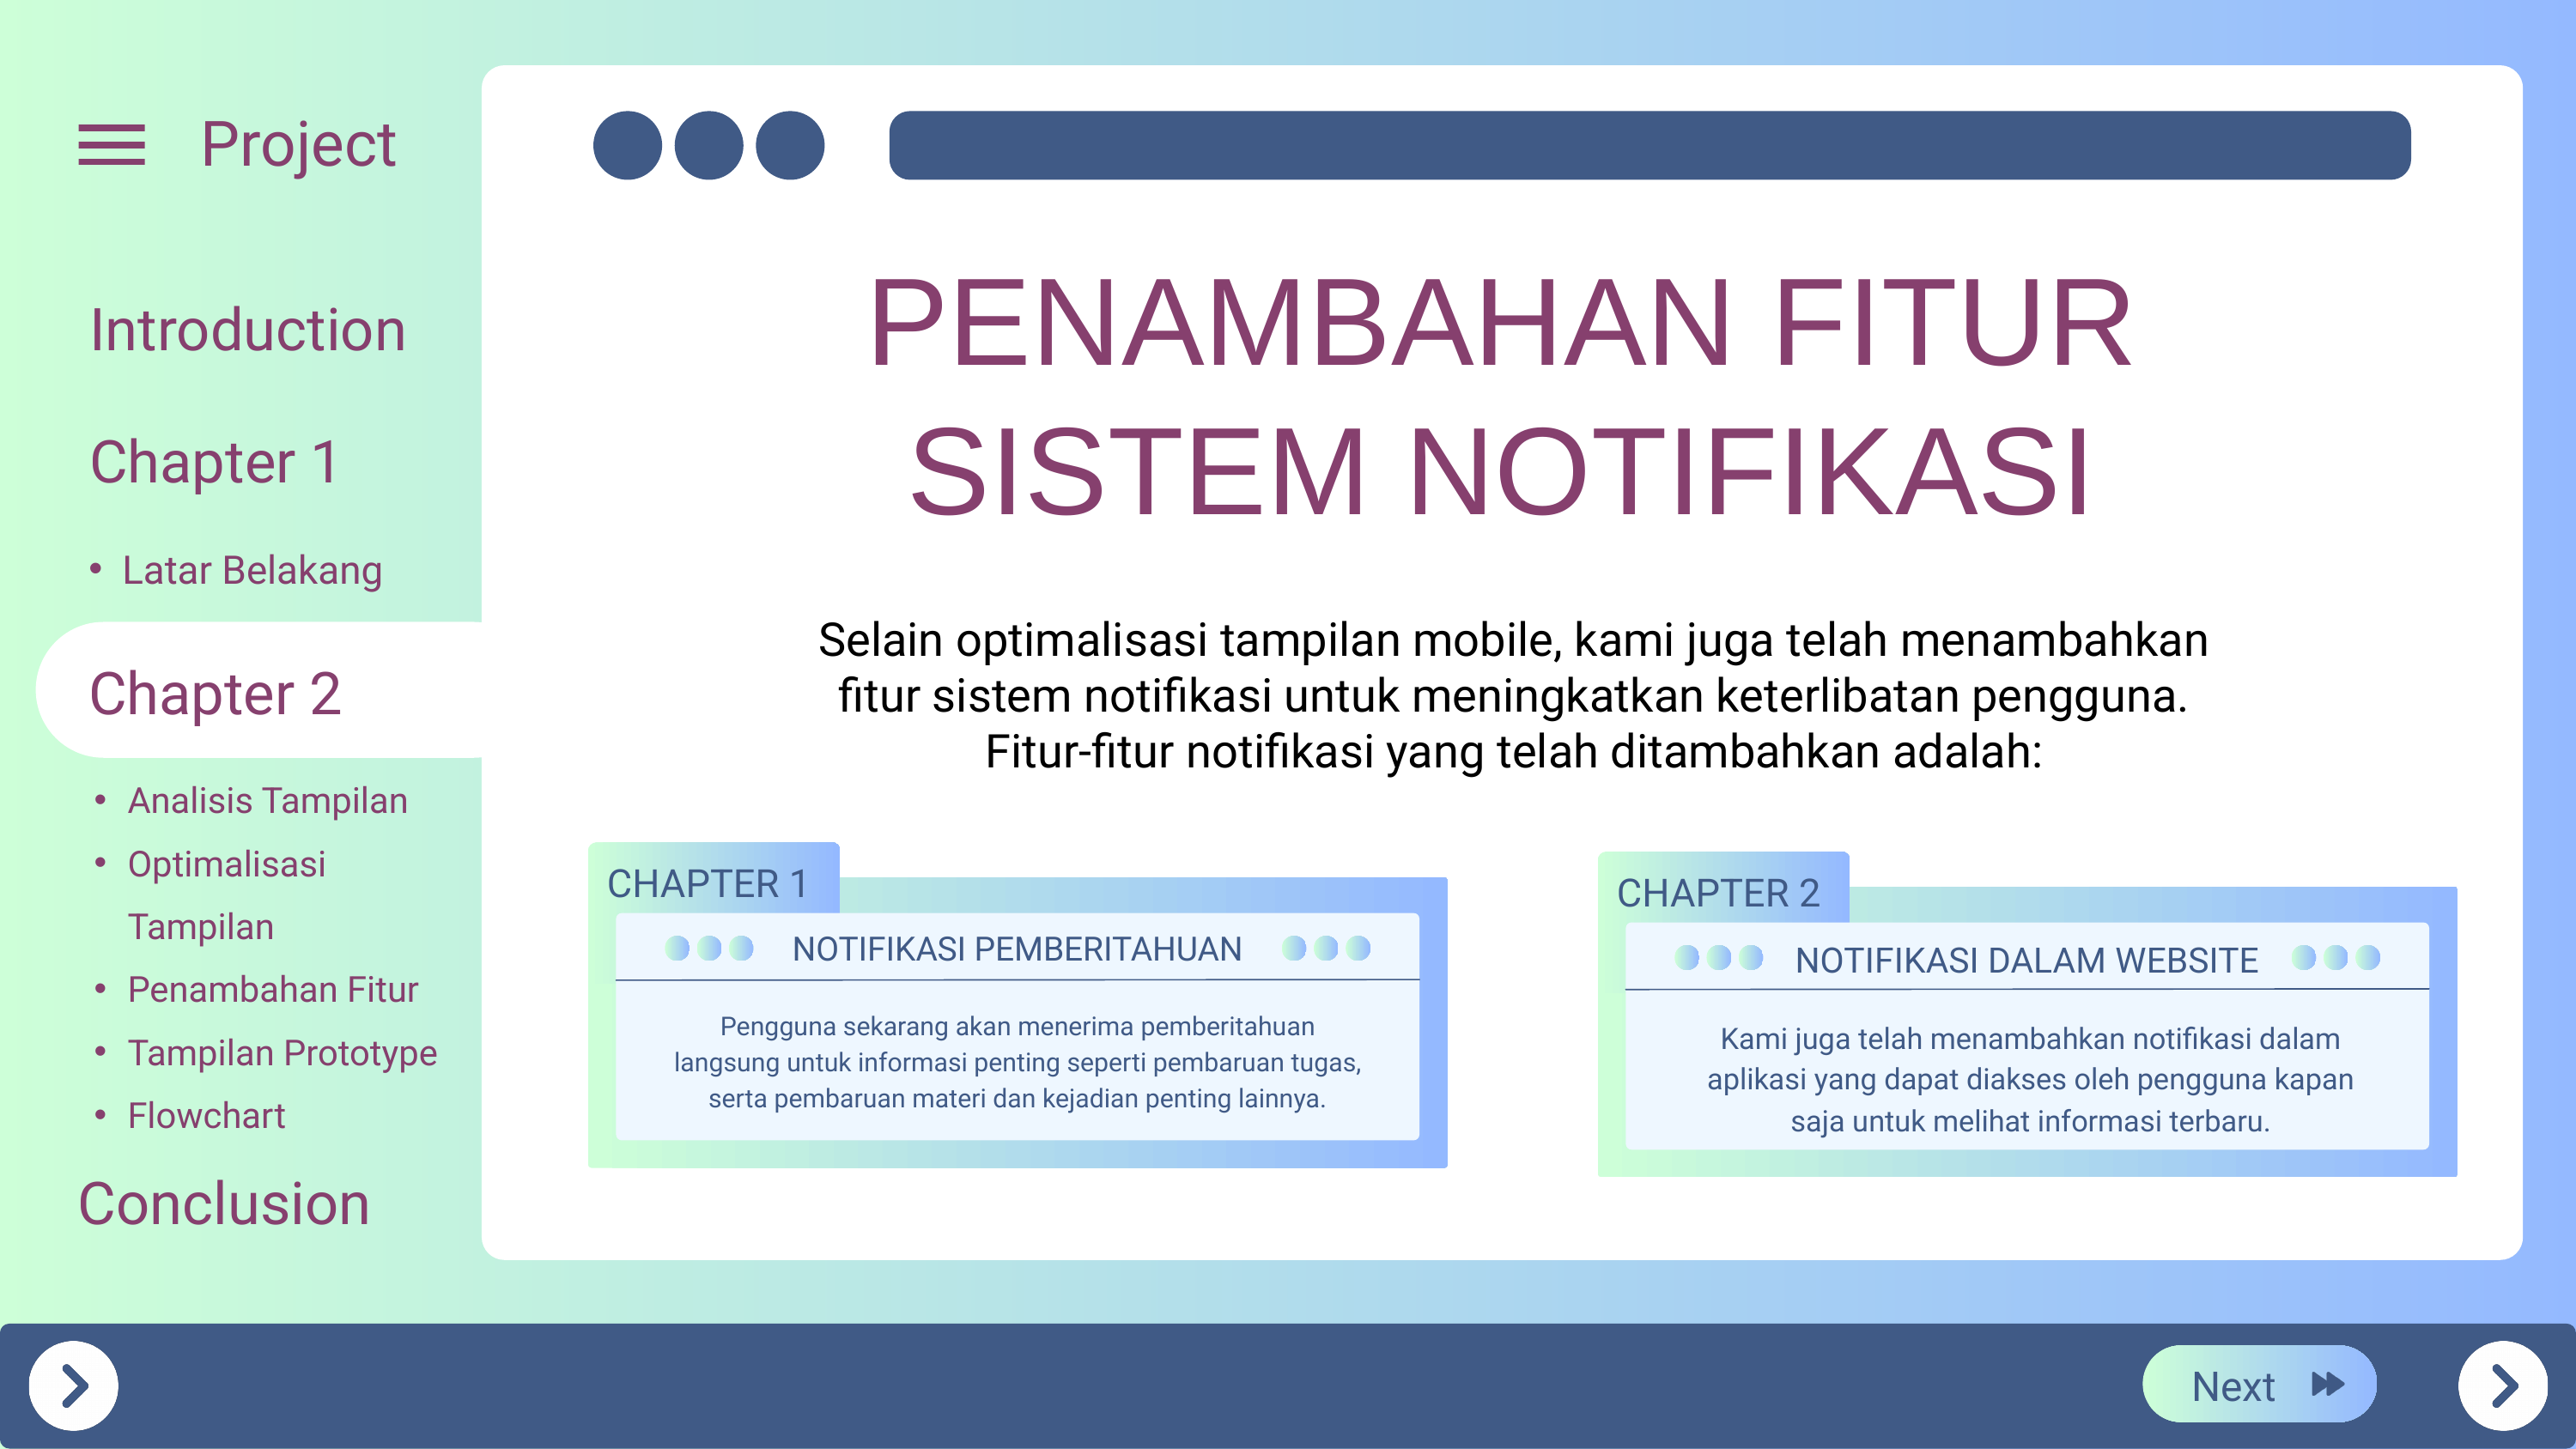

Project

PENAMBAHAN FITUR SISTEM NOTIFIKASI
Introduction
Chapter 1
Latar Belakang

Chapter 2
Analisis Tampilan
Optimalisasi Tampilan
Penambahan Fitur
Tampilan Prototype
Flowchart
Conclusion
Selain optimalisasi tampilan mobile, kami juga telah menambahkan fitur sistem notifikasi untuk meningkatkan keterlibatan pengguna. Fitur-fitur notifikasi yang telah ditambahkan adalah:

CHAPTER 1

NOTIFIKASI PEMBERITAHUAN

Pengguna sekarang akan menerima pemberitahuan langsung untuk informasi penting seperti pembaruan tugas, serta pembaruan materi dan kejadian penting lainnya.

CHAPTER 2

NOTIFIKASI DALAM WEBSITE

Kami juga telah menambahkan notifikasi dalam aplikasi yang dapat diakses oleh pengguna kapan saja untuk melihat informasi terbaru.

    Next